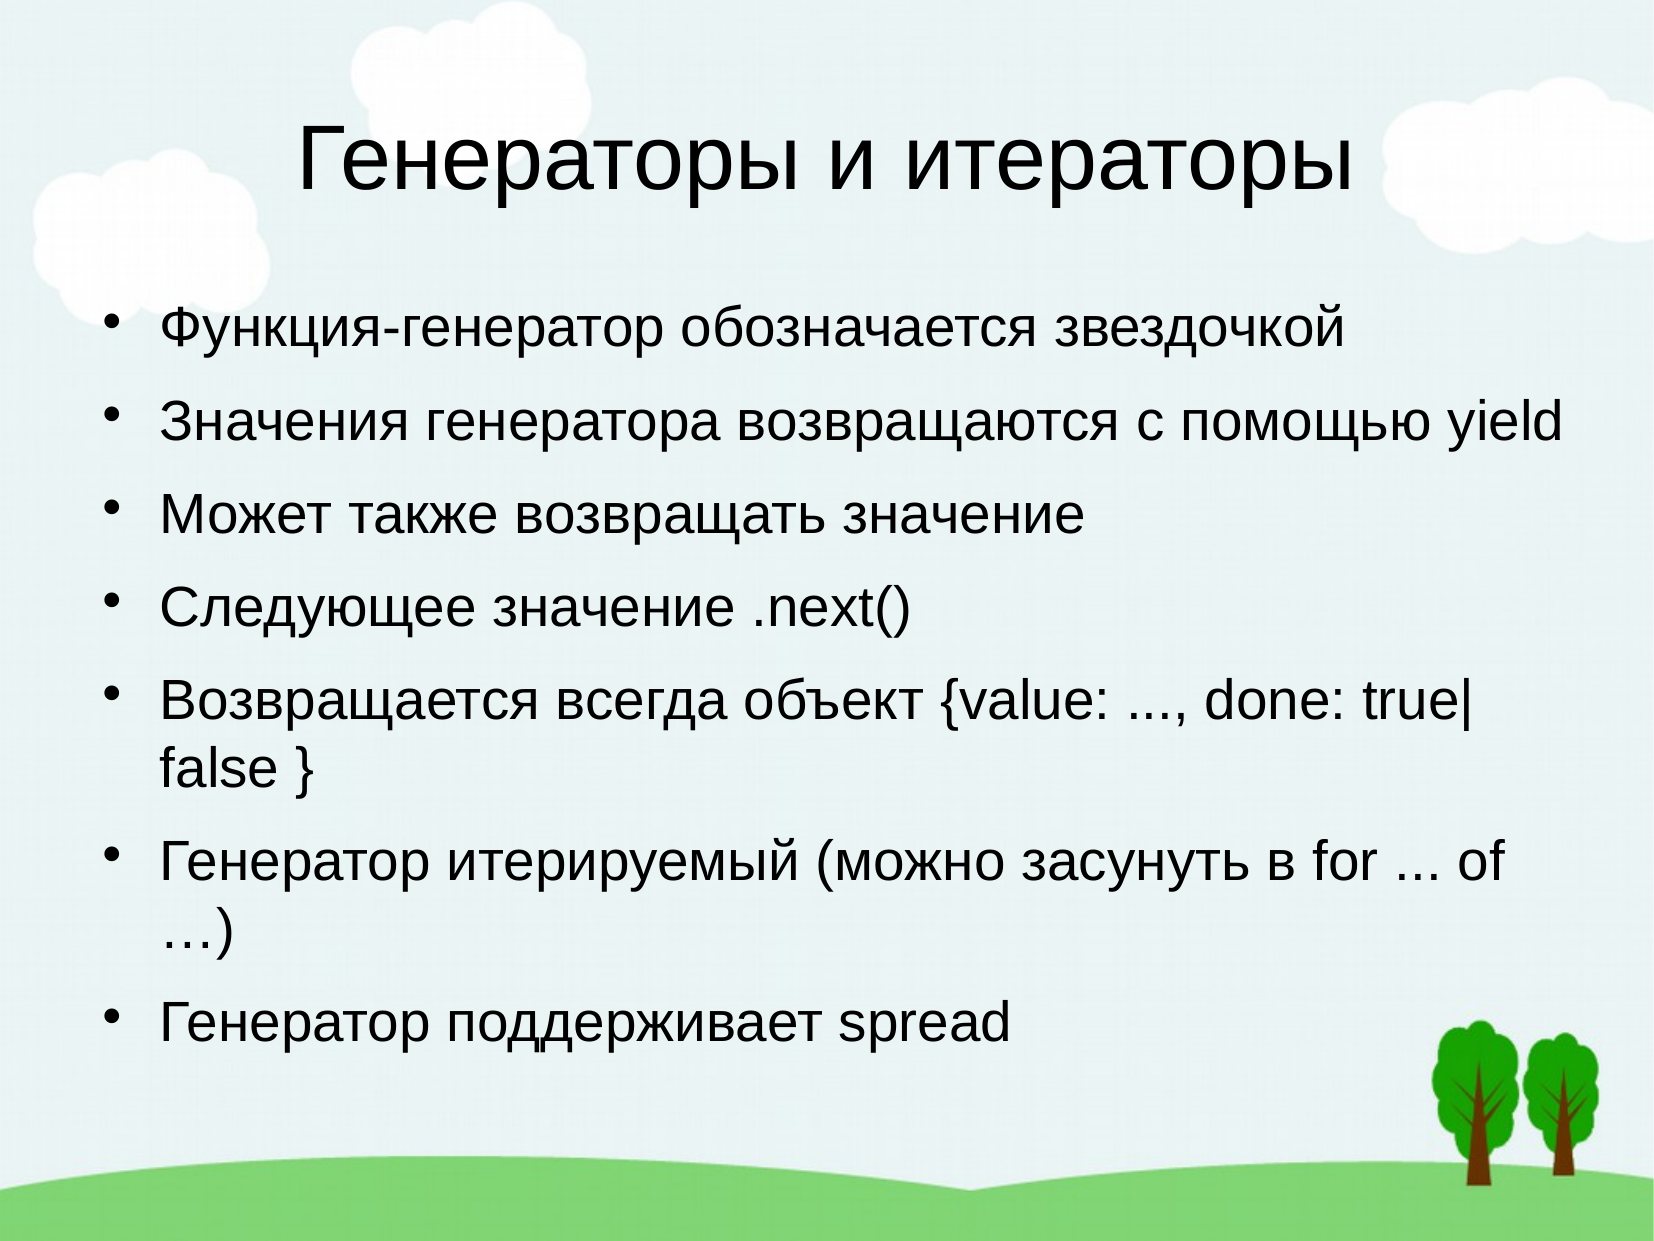

Генераторы и итераторы
Функция-генератор обозначается звездочкой
Значения генератора возвращаются с помощью yield
Может также возвращать значение
Следующее значение .next()
Возвращается всегда объект {value: ..., done: true|false }
Генератор итерируемый (можно засунуть в for ... of …)
Генератор поддерживает spread